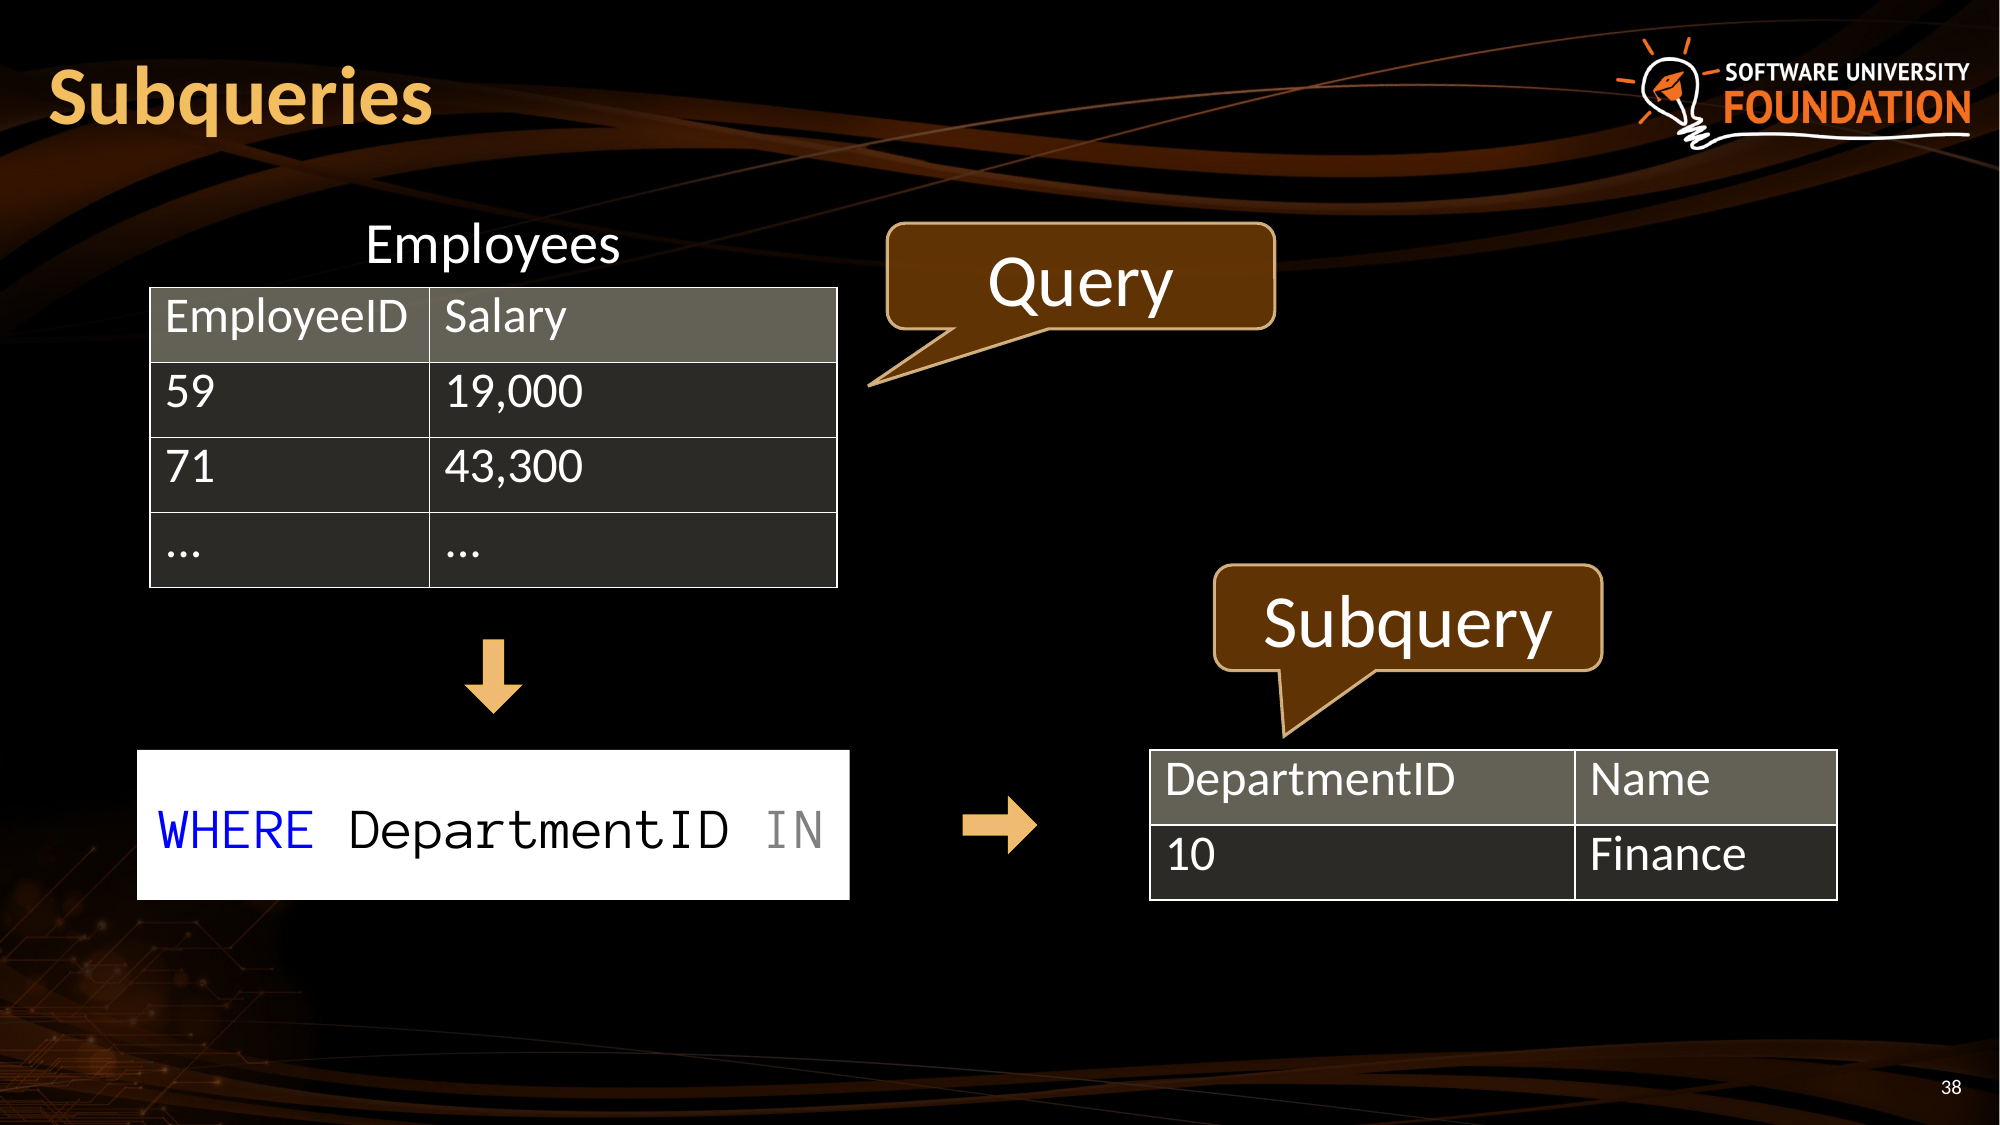

# Subqueries
Employees
Query
| EmployeeID | Salary |
| --- | --- |
| 59 | 19,000 |
| 71 | 43,300 |
| ... | ... |
Subquery

WHERE DepartmentID IN
| DepartmentID | Name |
| --- | --- |
| 10 | Finance |

38